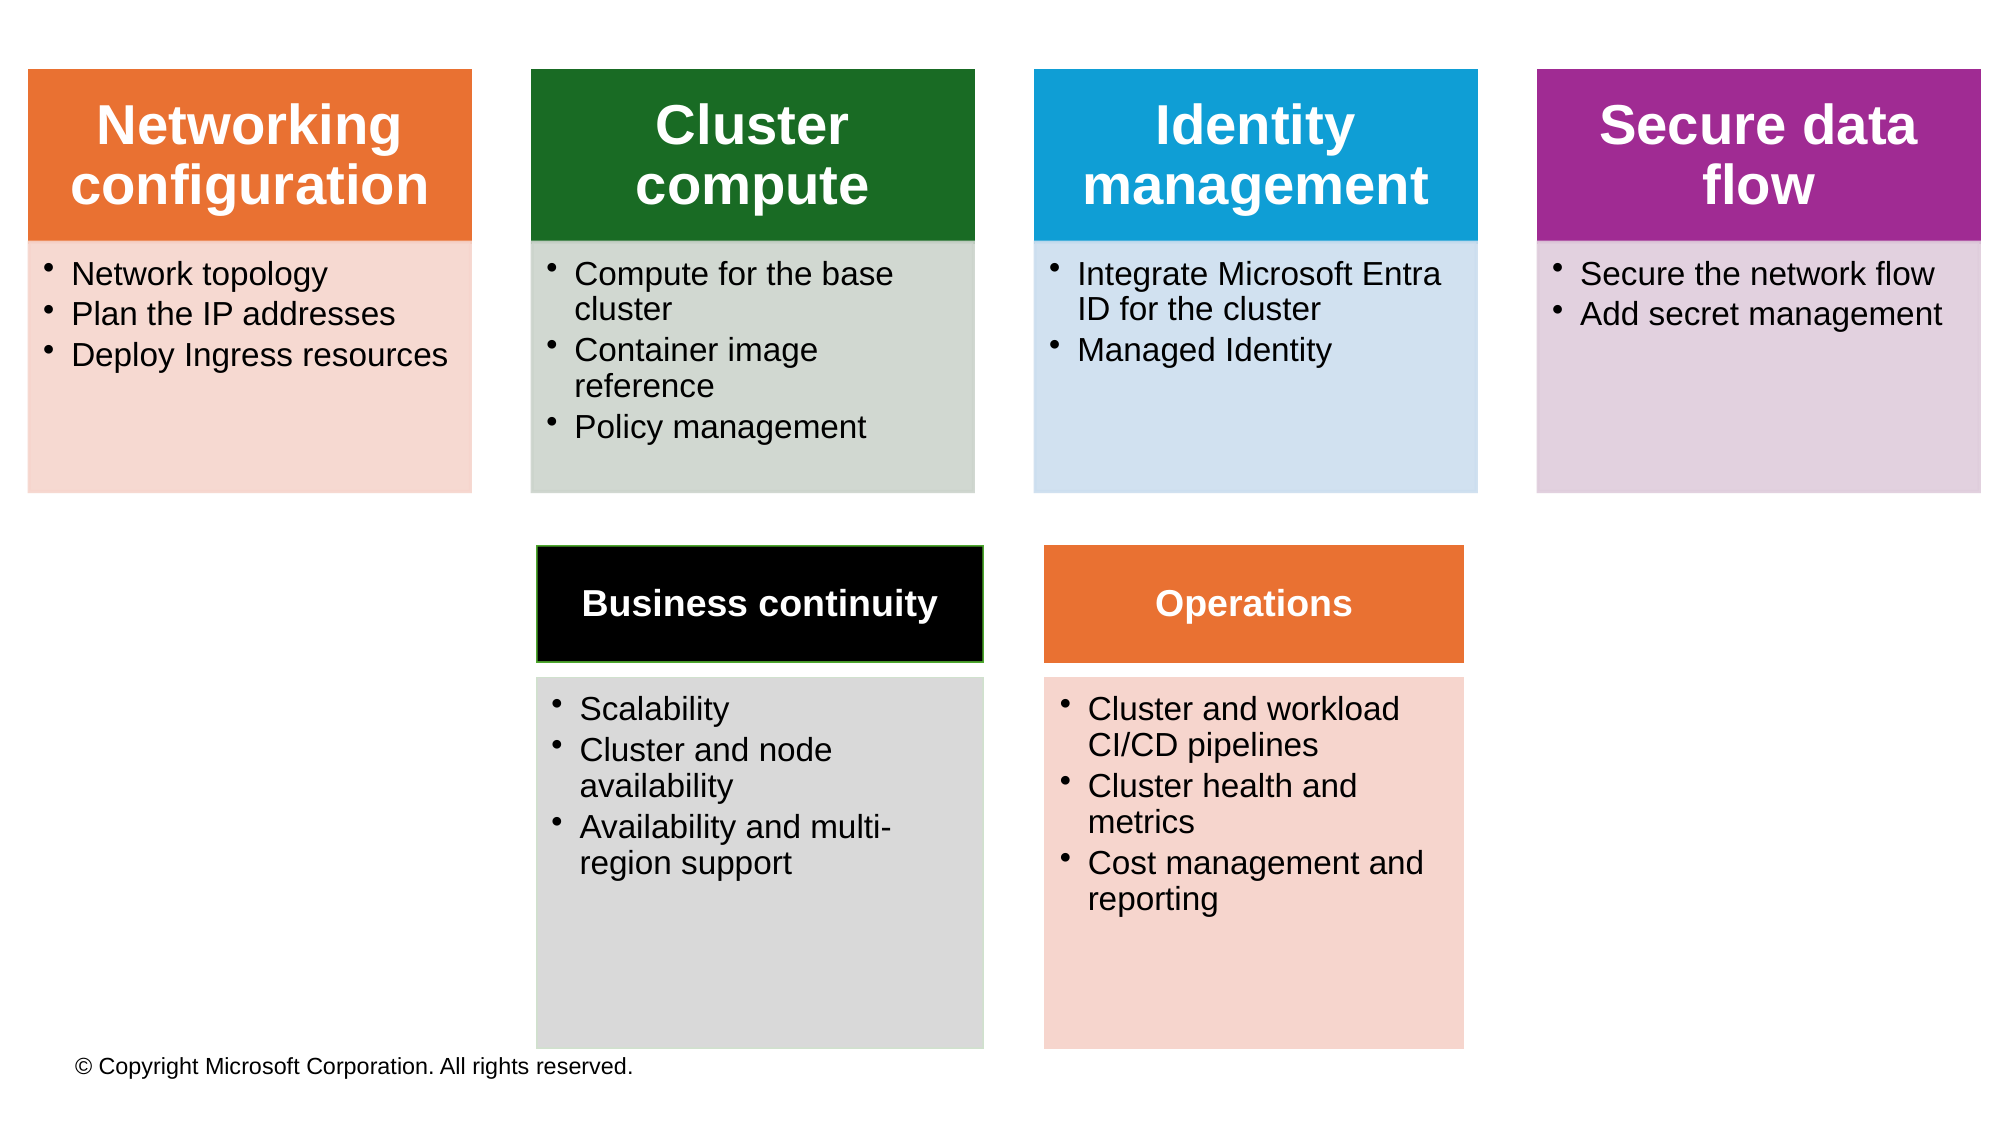

Networking configuration
Network topology
Plan the IP addresses
Deploy Ingress resources
Cluster compute
Compute for the base cluster
Container image reference
Policy management
Identity management
Integrate Microsoft Entra ID for the cluster
Managed Identity
Secure data flow
Secure the network flow
Add secret management

Business continuity

Operations

Scalability
Cluster and node availability
Availability and multi-region support

Cluster and workload CI/CD pipelines
Cluster health and metrics
Cost management and reporting